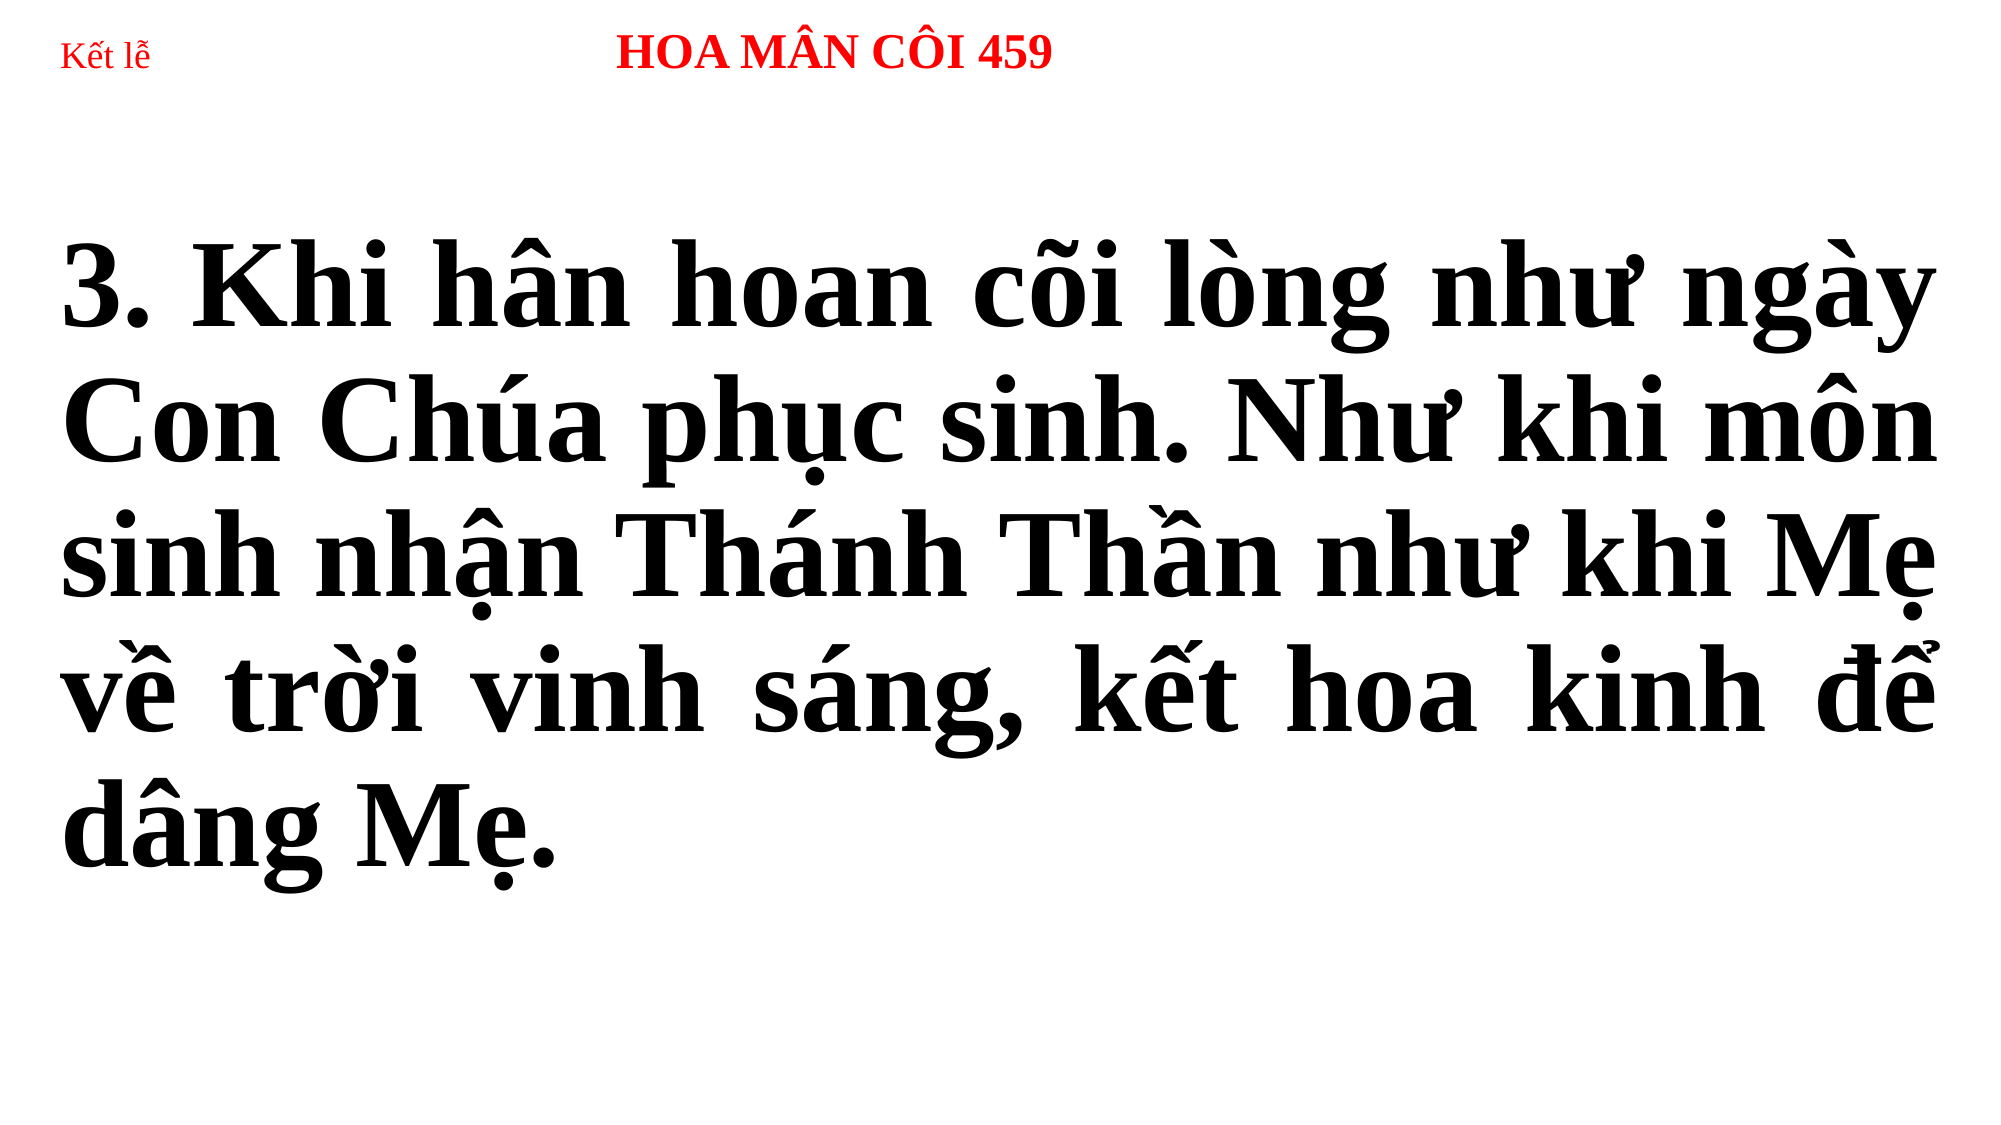

# Kết lễ                                                 HOA MÂN CÔI 459
3. Khi hân hoan cõi lòng như ngày Con Chúa phục sinh. Như khi môn sinh nhận Thánh Thần như khi Mẹ về trời vinh sáng, kết hoa kinh để dâng Mẹ.